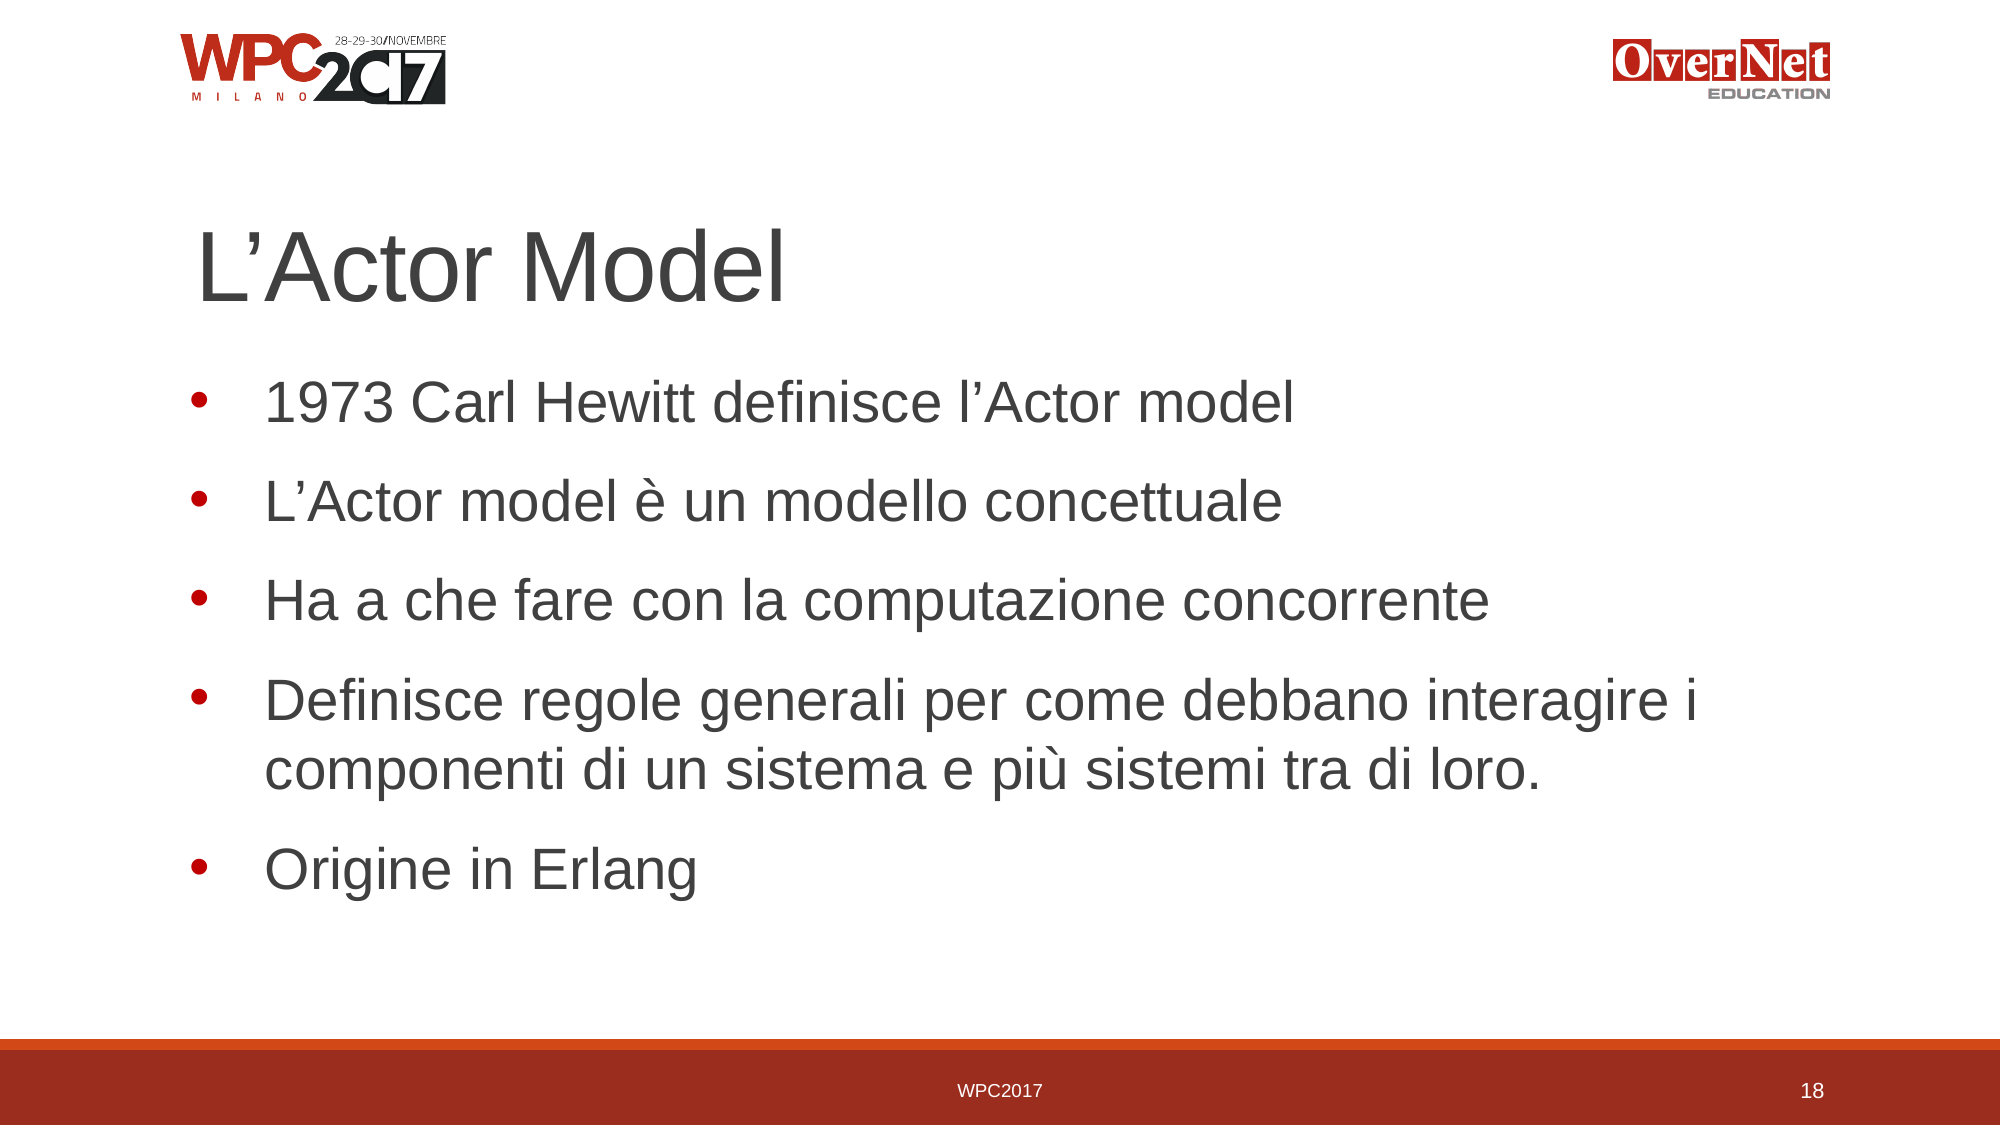

# L’Actor Model
1973 Carl Hewitt definisce l’Actor model
L’Actor model è un modello concettuale
Ha a che fare con la computazione concorrente
Definisce regole generali per come debbano interagire i componenti di un sistema e più sistemi tra di loro.
Origine in Erlang
WPC2017
18